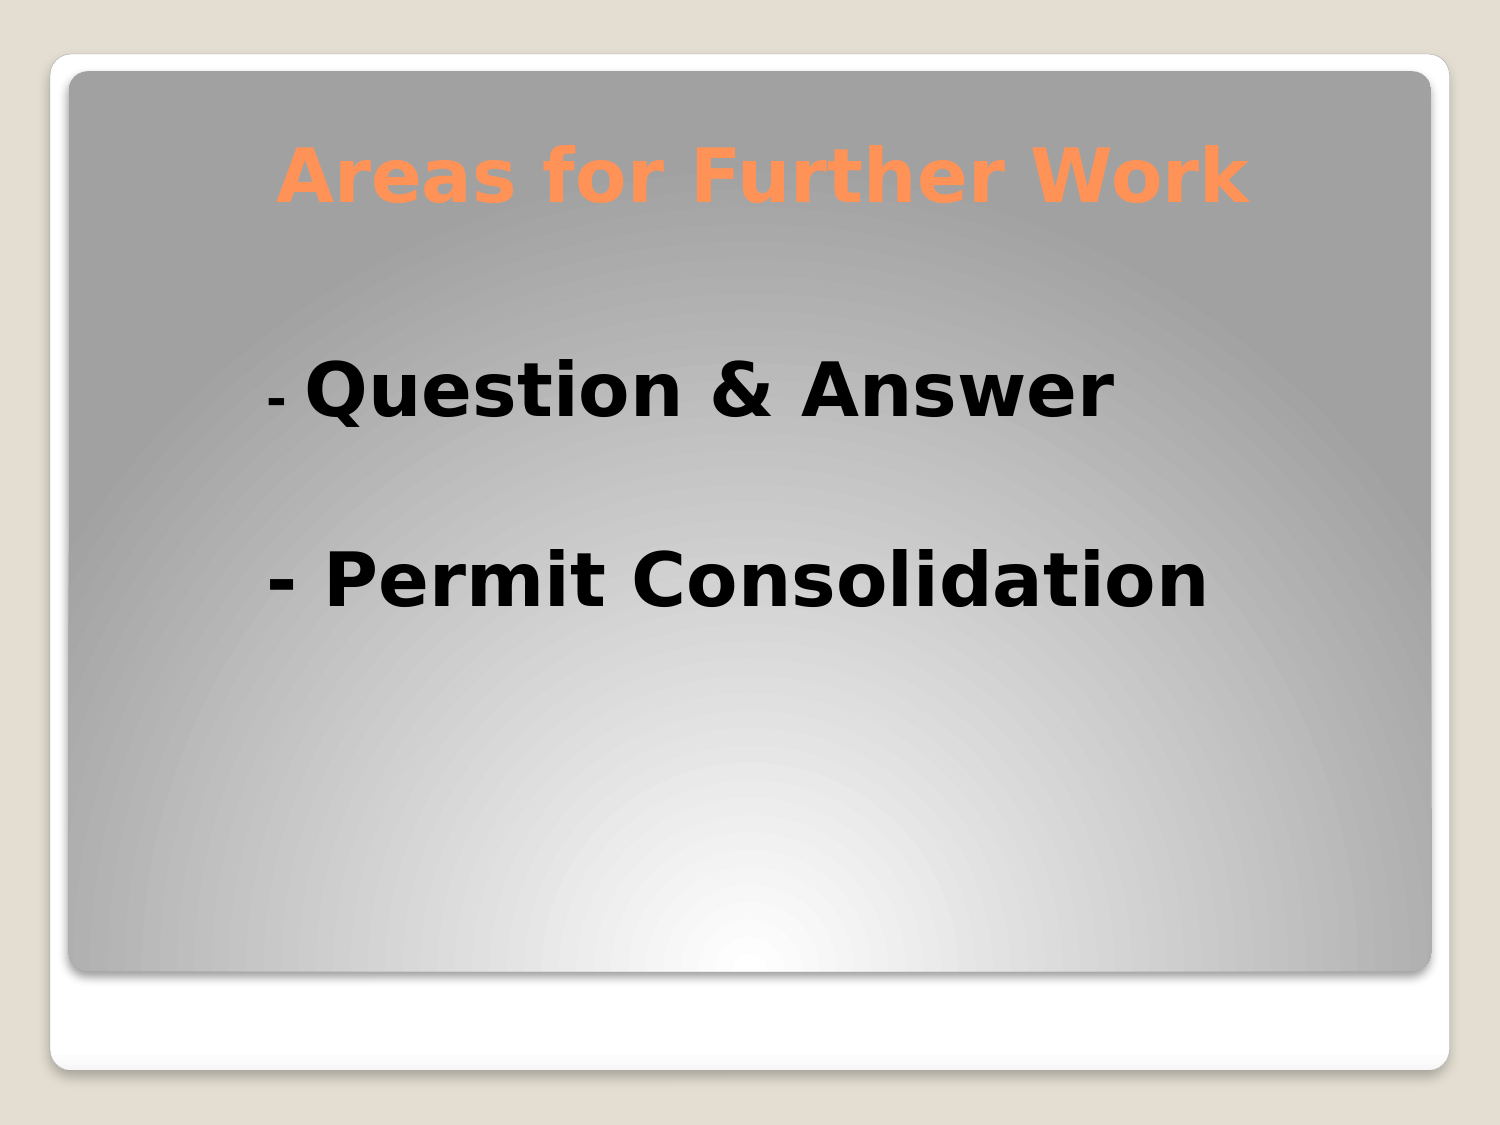

# Areas for Further Work
- Question & Answer

- Permit Consolidation